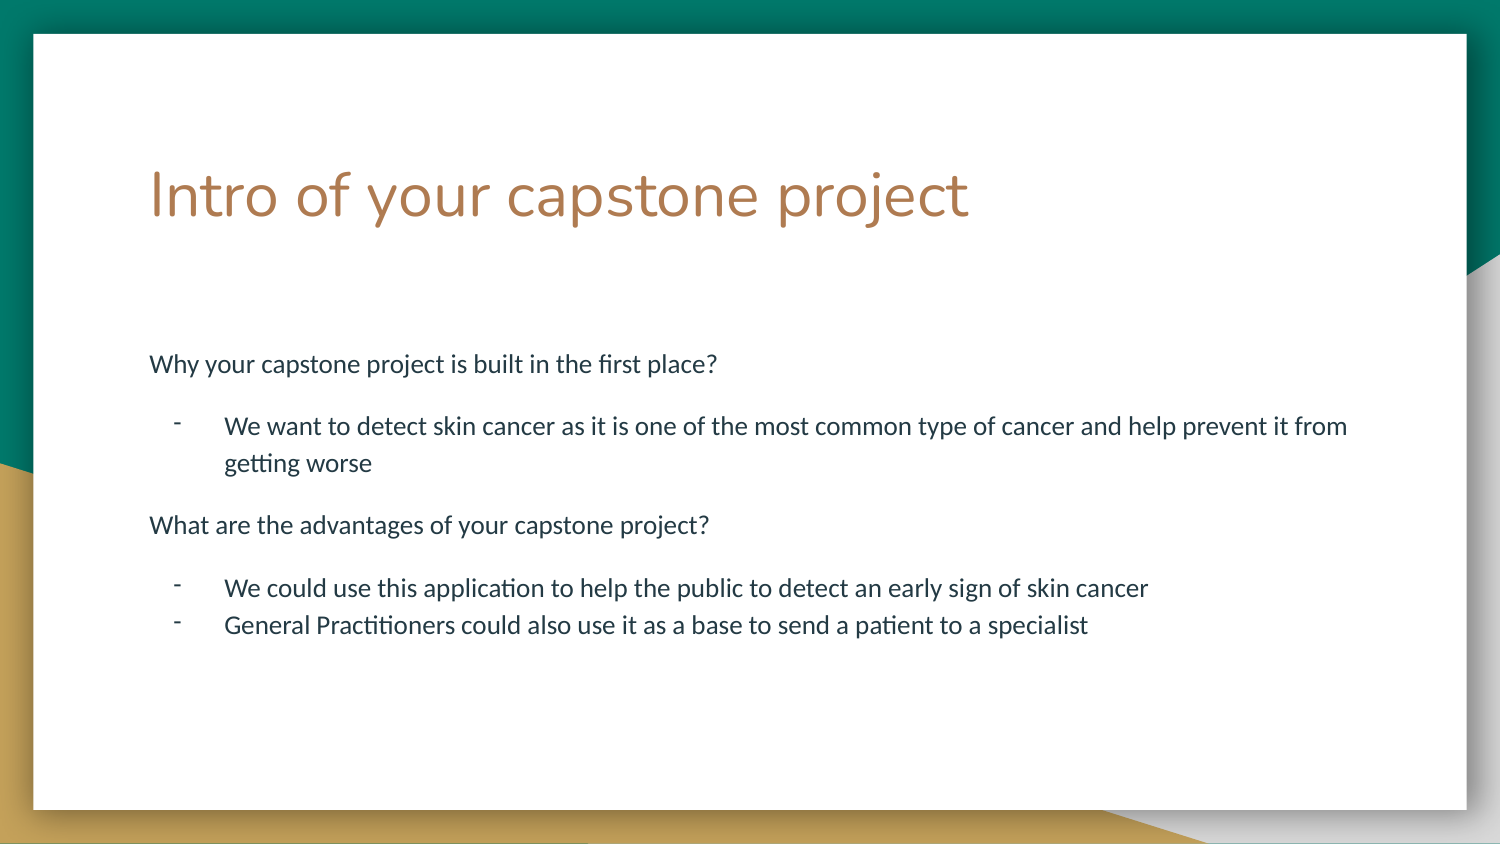

# Intro of your capstone project
Why your capstone project is built in the first place?
We want to detect skin cancer as it is one of the most common type of cancer and help prevent it from getting worse
What are the advantages of your capstone project?
We could use this application to help the public to detect an early sign of skin cancer
General Practitioners could also use it as a base to send a patient to a specialist